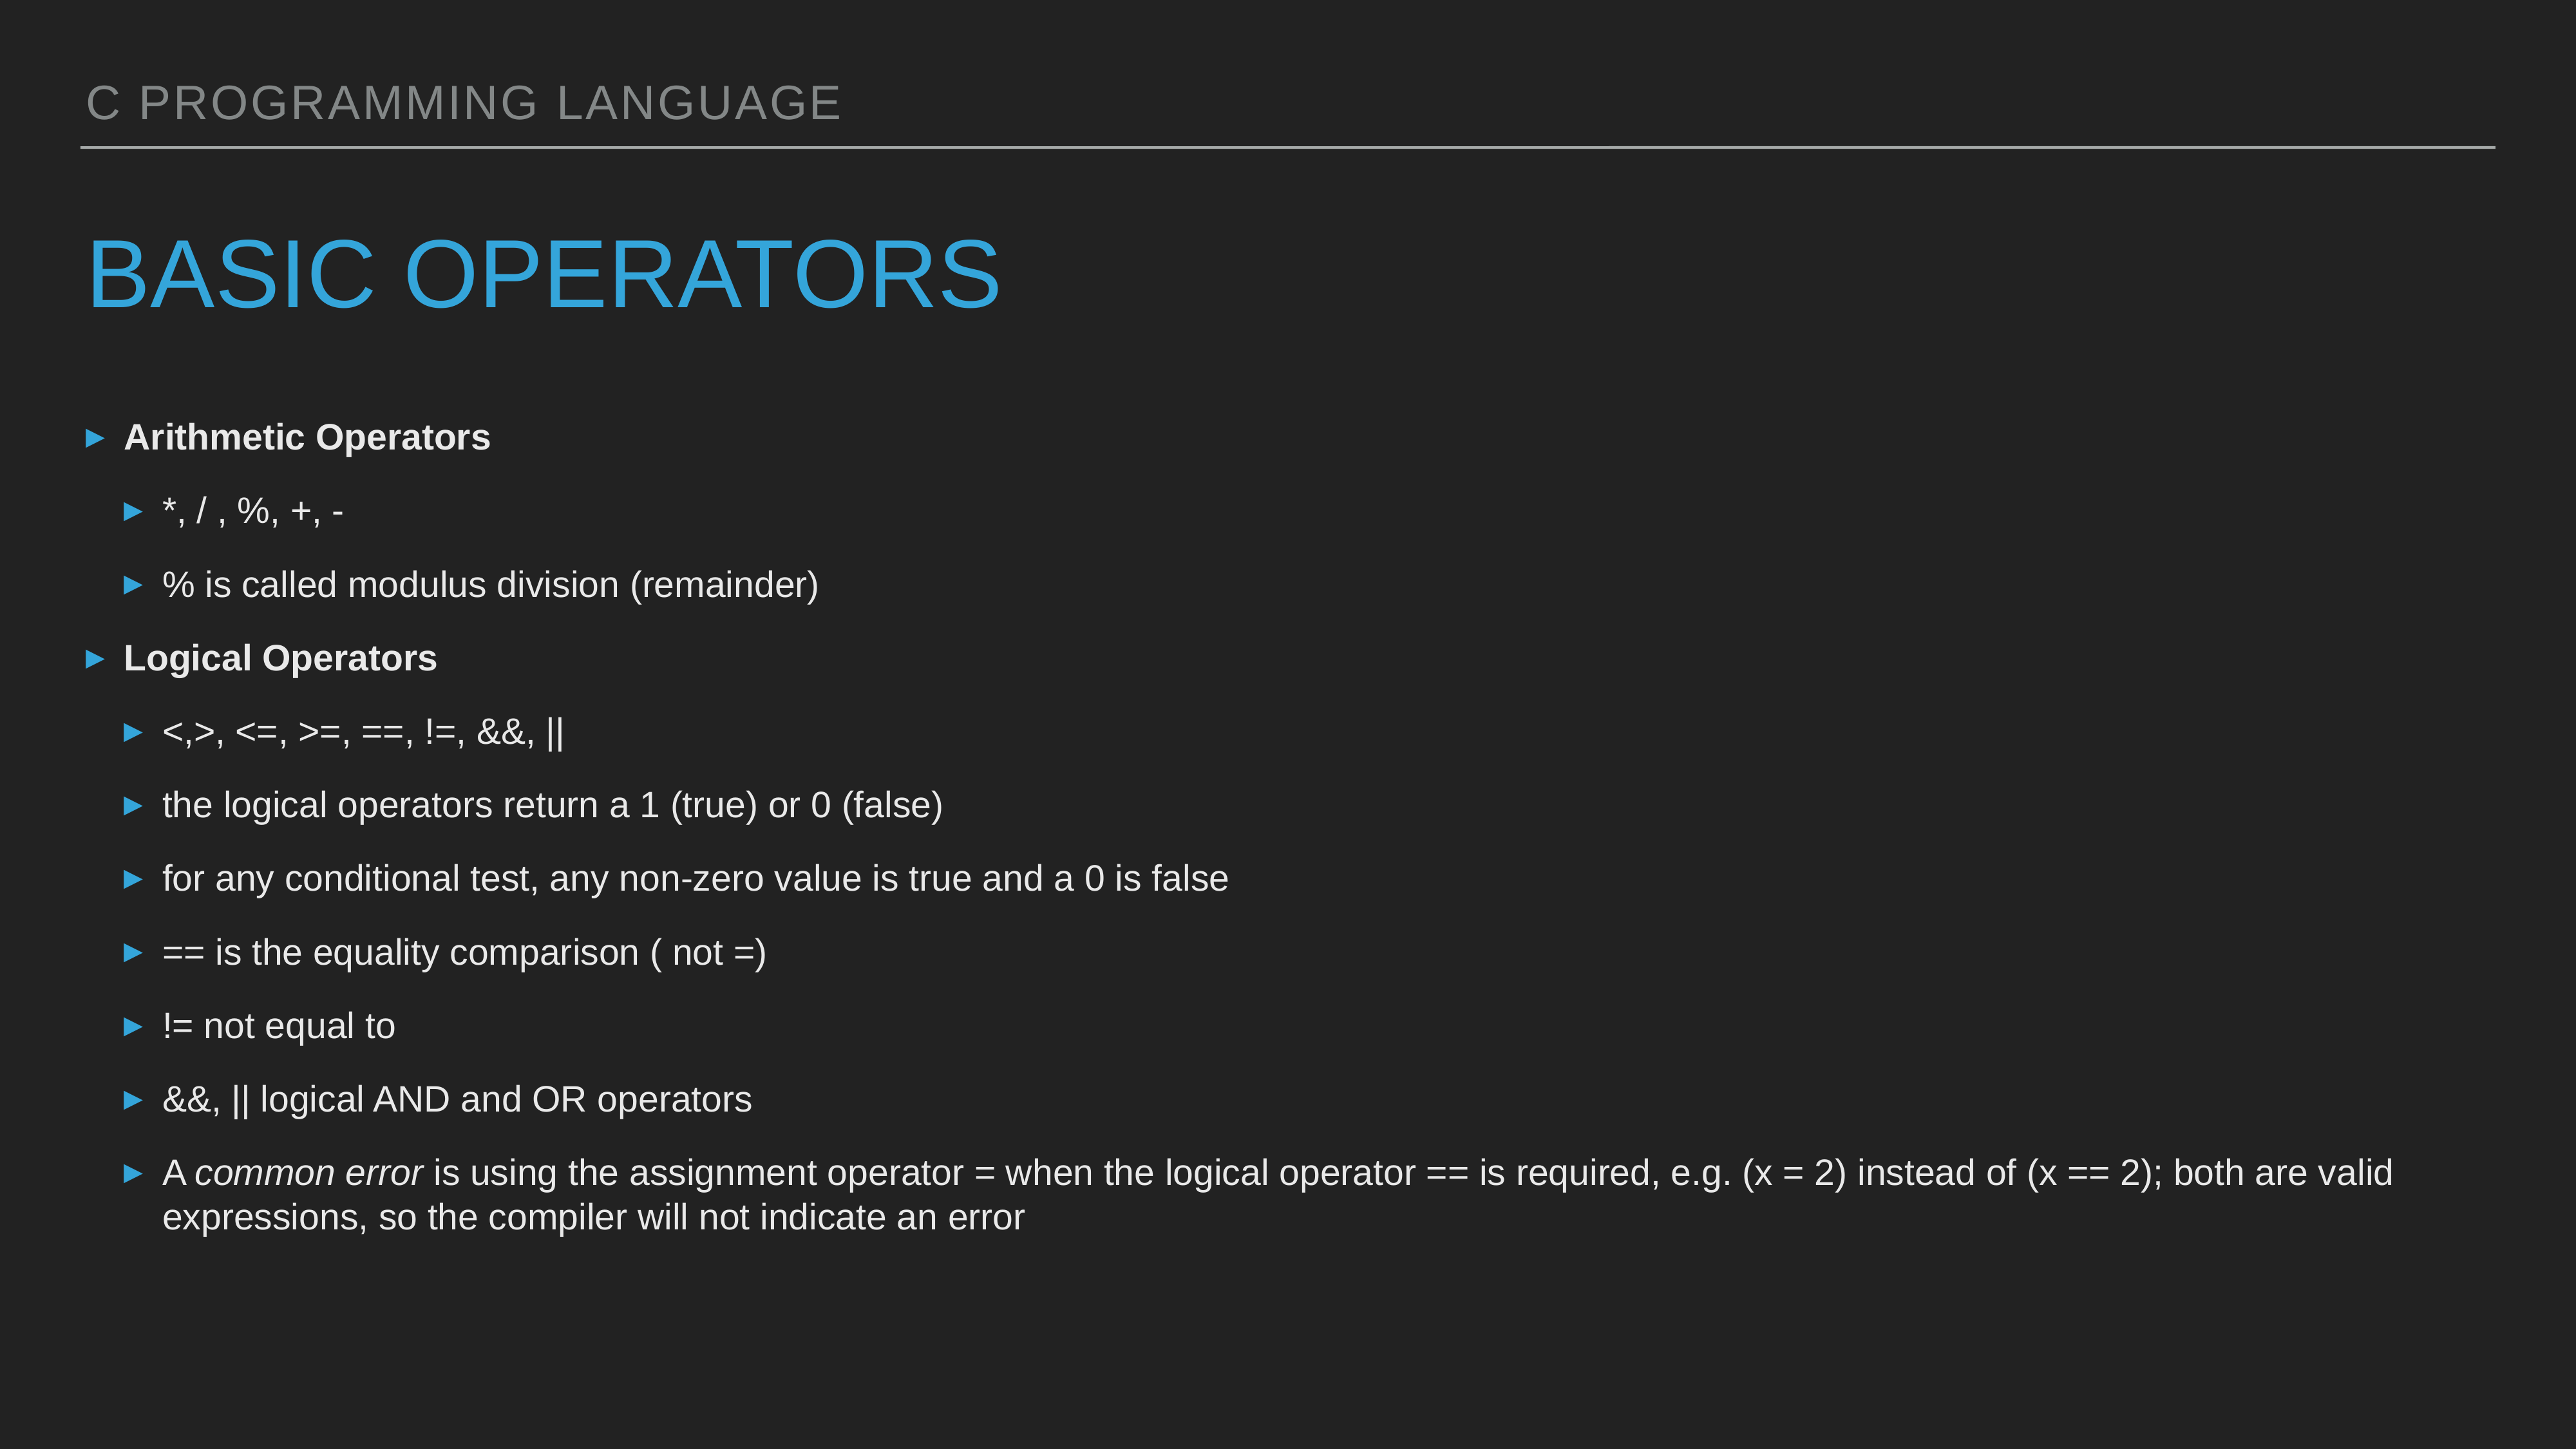

C programming language
# Basic operators
Arithmetic Operators
*, / , %, +, -
% is called modulus division (remainder)
Logical Operators
<,>, <=, >=, ==, !=, &&, ||
the logical operators return a 1 (true) or 0 (false)
for any conditional test, any non-zero value is true and a 0 is false
== is the equality comparison ( not =)
!= not equal to
&&, || logical AND and OR operators
A common error is using the assignment operator = when the logical operator == is required, e.g. (x = 2) instead of (x == 2); both are valid expressions, so the compiler will not indicate an error